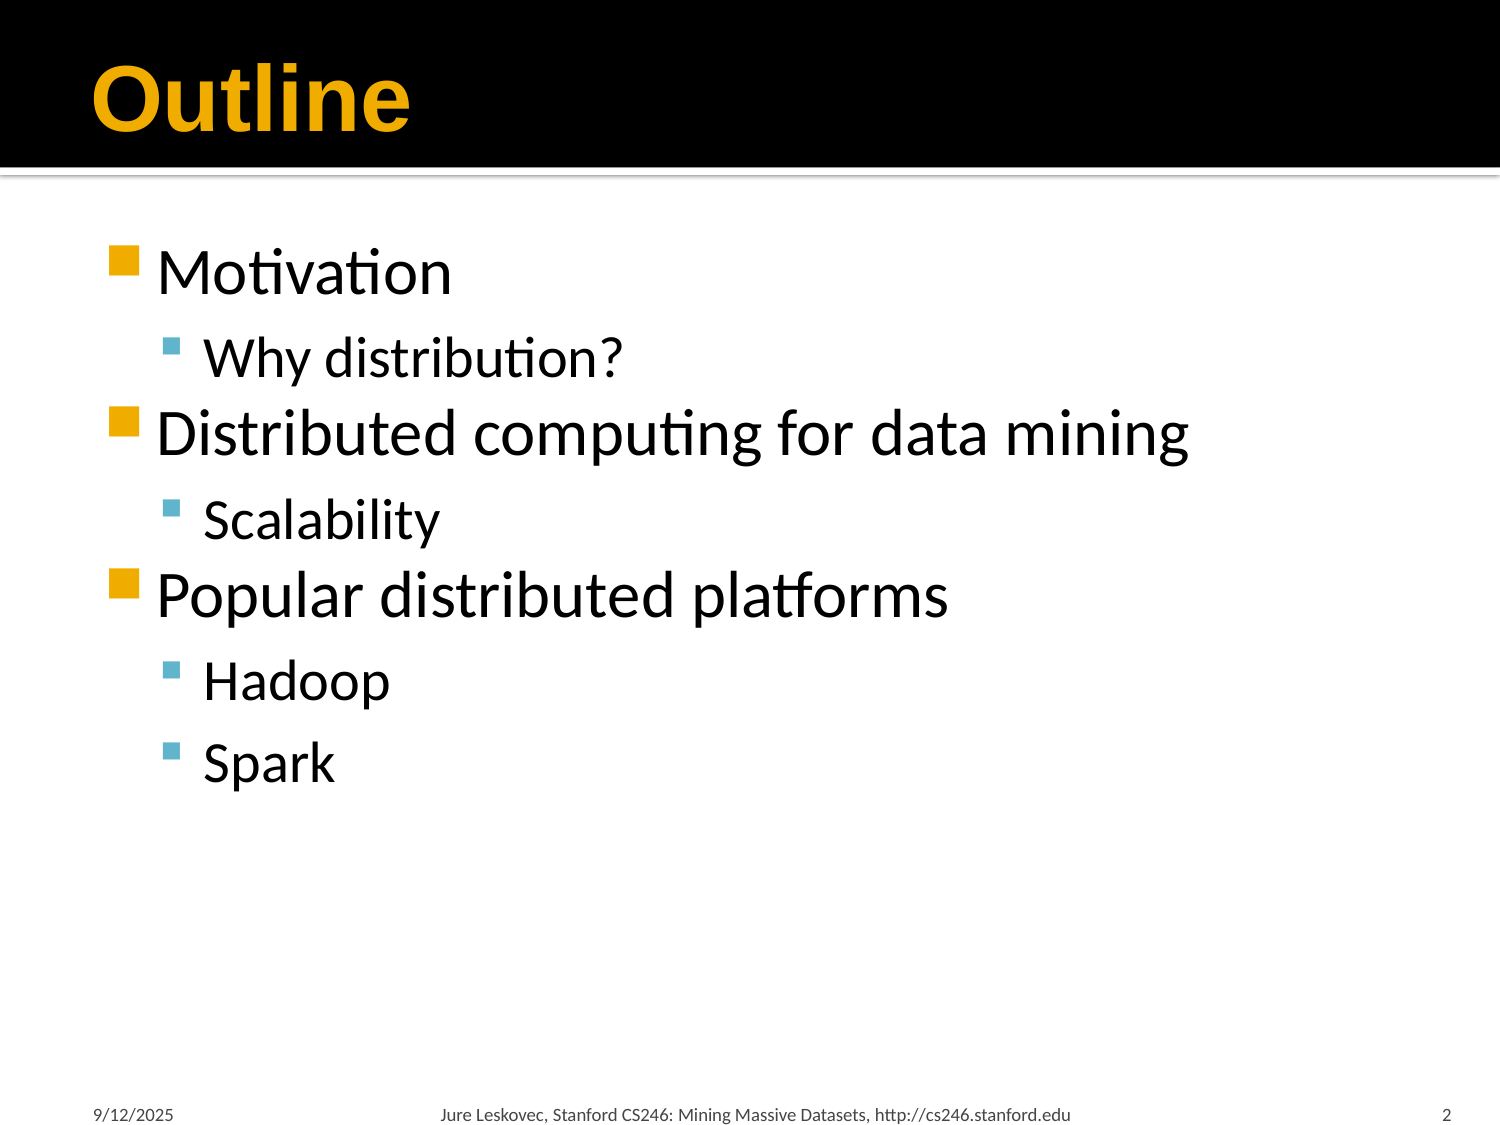

# Outline
Motivation
Why distribution?
Distributed computing for data mining
Scalability
Popular distributed platforms
Hadoop
Spark

9/12/2025
Jure Leskovec, Stanford CS246: Mining Massive Datasets, http://cs246.stanford.edu
2